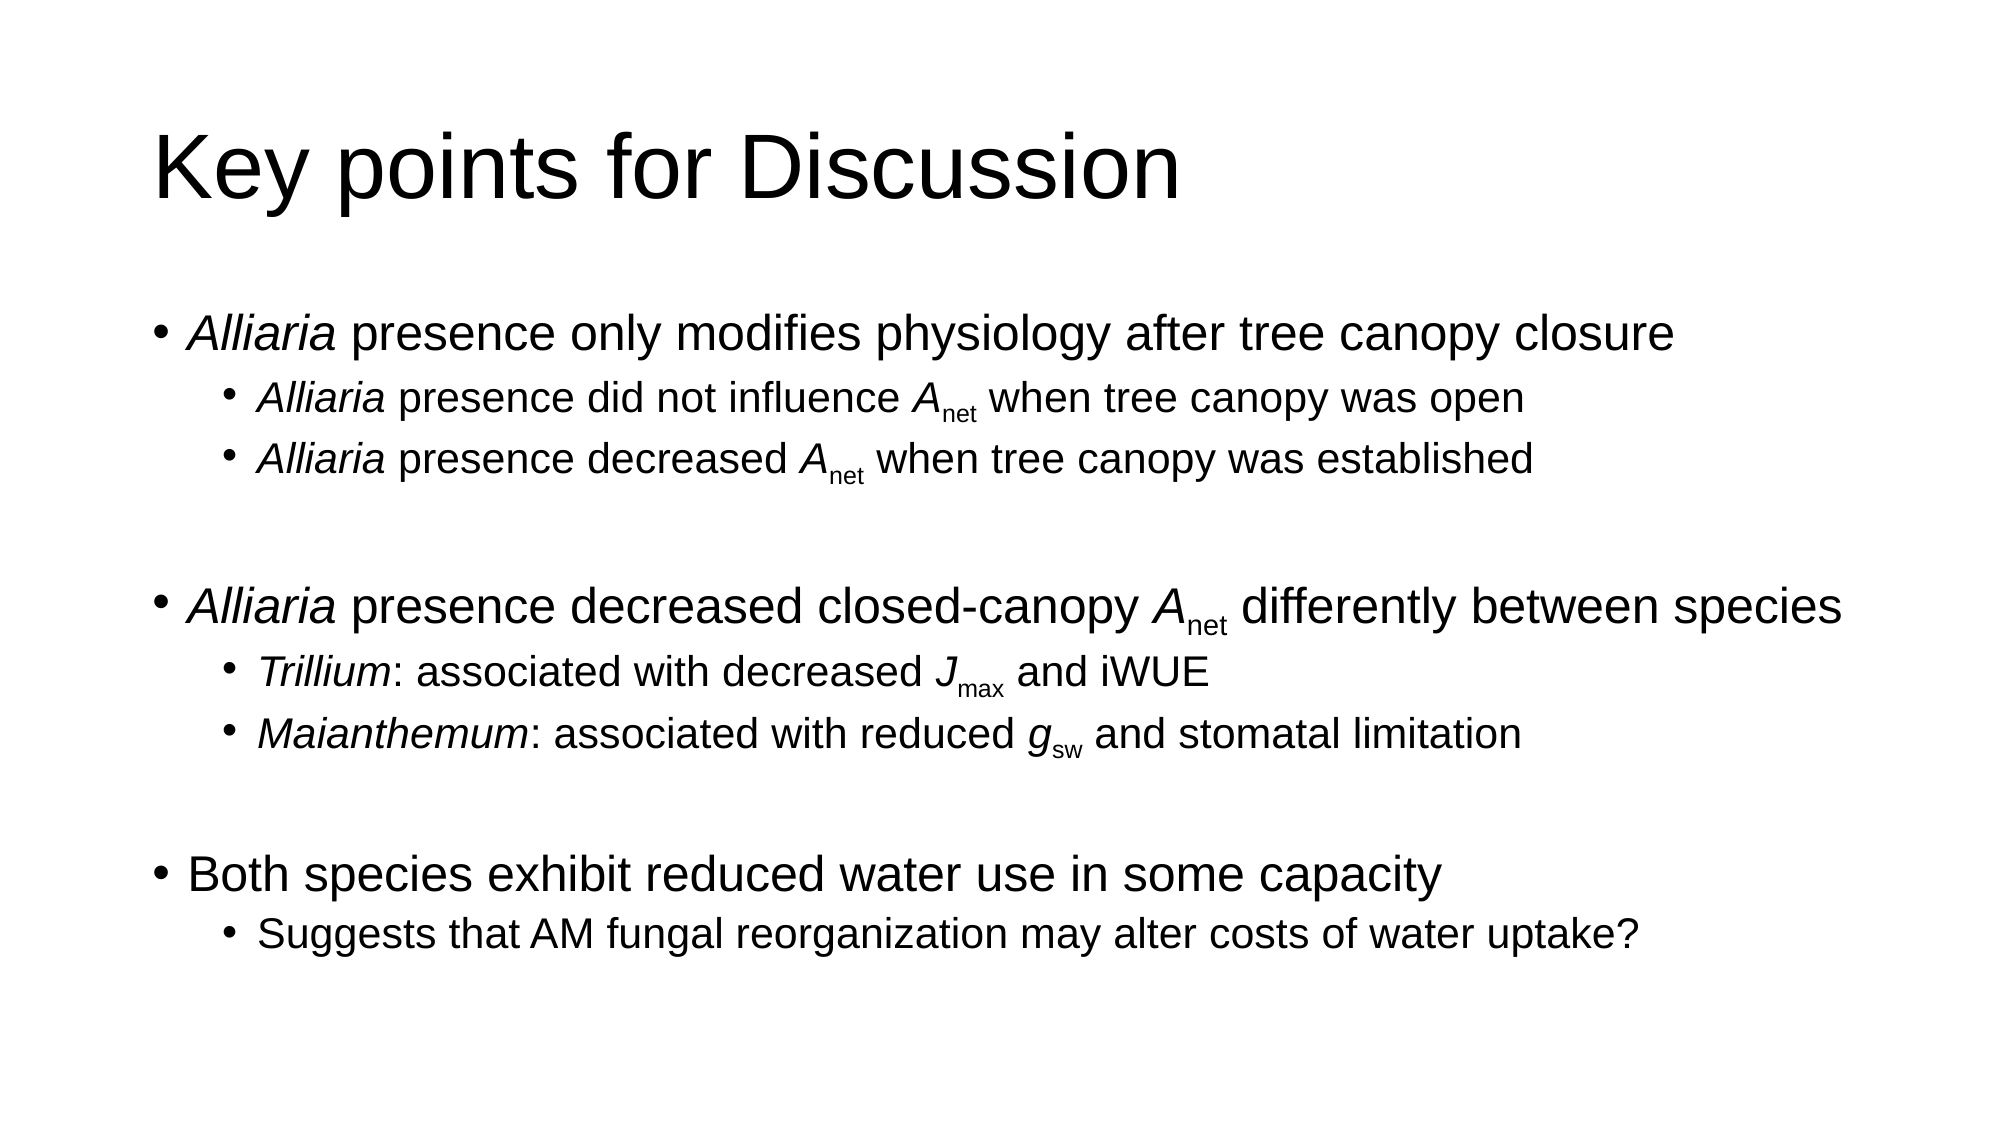

# Key points for Discussion
Alliaria presence only modifies physiology after tree canopy closure
Alliaria presence did not influence Anet when tree canopy was open
Alliaria presence decreased Anet when tree canopy was established

Alliaria presence decreased closed-canopy Anet differently between species
Trillium: associated with decreased Jmax and iWUE
Maianthemum: associated with reduced gsw and stomatal limitation

Both species exhibit reduced water use in some capacity
Suggests that AM fungal reorganization may alter costs of water uptake?